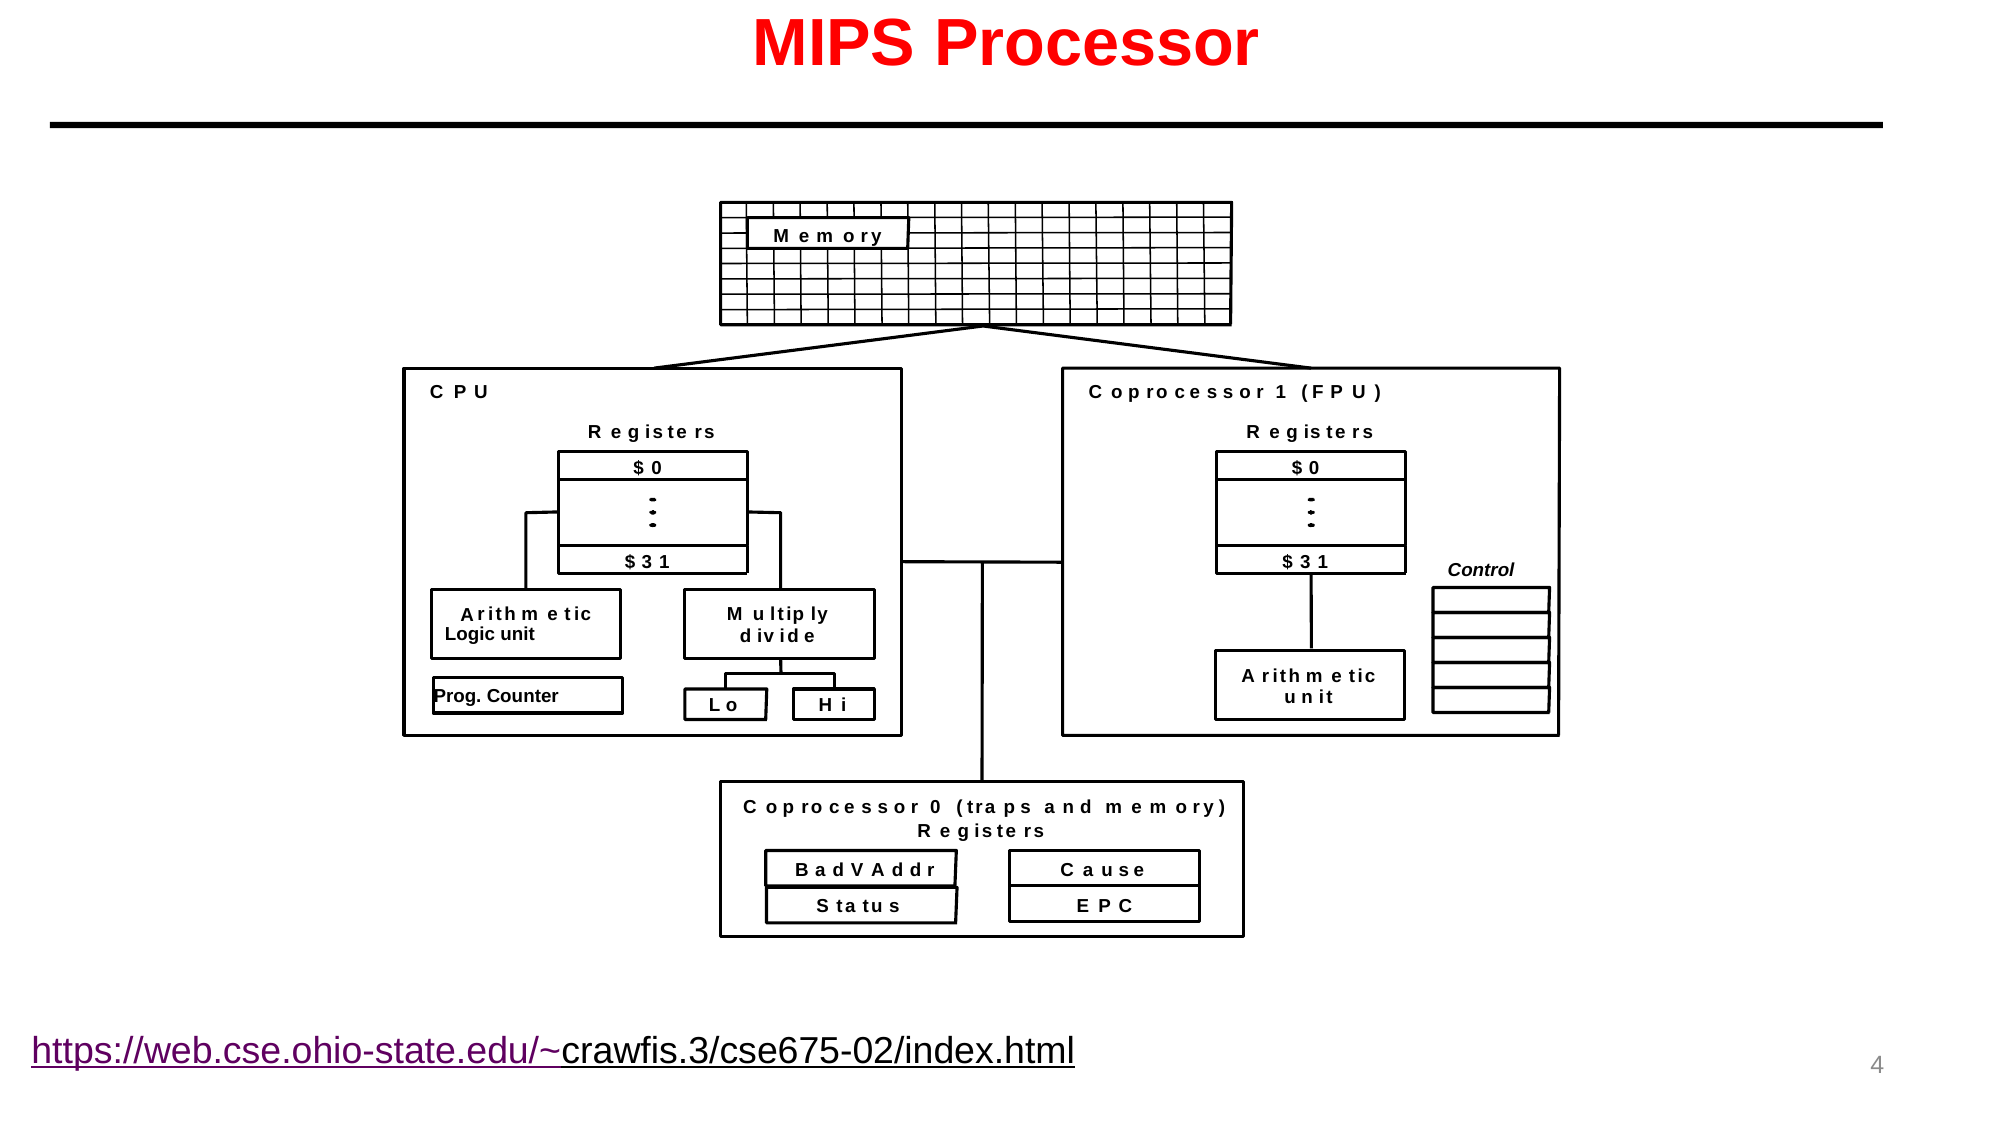

MIPS Processor

M
e
m
o
r
y

C
P
U
C
o
p
r
o
c
e
s
s
o
r

1

(
F
P
U
)
R
e
g
i
s
t
e
r
s
R
e
g
i
s
t
e
r
s

$
0
$
0

Control
$
3
1
$
3
1

r
i
t
h
m
e
t
i
c
M
u
l
t
i
p
l
y
  A

Logic unit
d
i
v
i
d
e

A
r
i
t
h
m
e
t
i
c

Prog. Counter

u
n
i
t

L
o
H
i

C
o
p
r
o
c
e
s
s
o
r

0

(
t
r
a
p
s

a
n
d

m
e
m
o
r
y
)
R
e
g
i
s
t
e
r
s

B
a
d
V
A
d
d
r
C
a
u
s
e

S
t
a
t
u
s
E
P
C

https://web.cse.ohio-state.edu/~crawfis.3/cse675-02/index.html
4